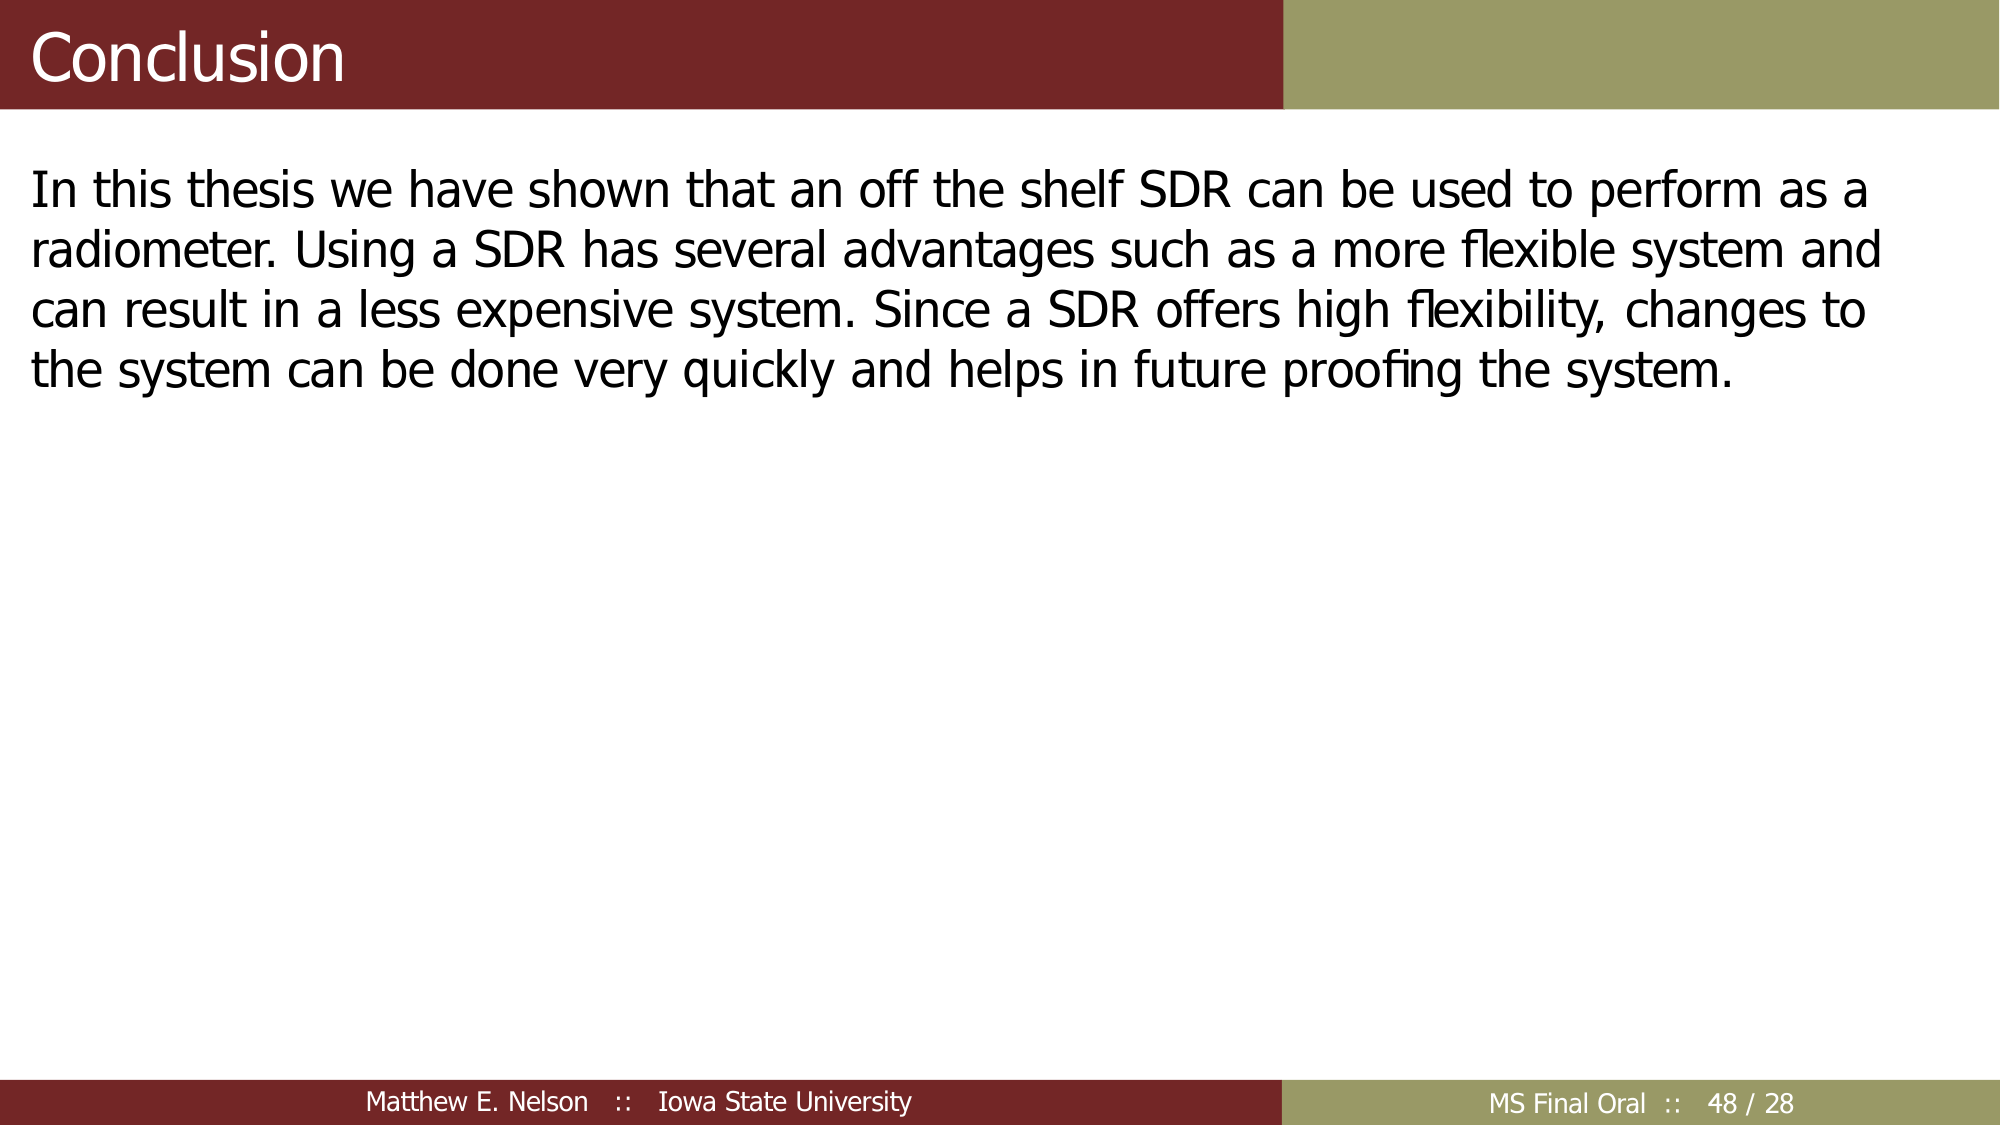

# Conclusion
In this thesis we have shown that an off the shelf SDR can be used to perform as a radiometer. Using a SDR has several advantages such as a more flexible system and can result in a less expensive system. Since a SDR offers high flexibility, changes to the system can be done very quickly and helps in future proofing the system.